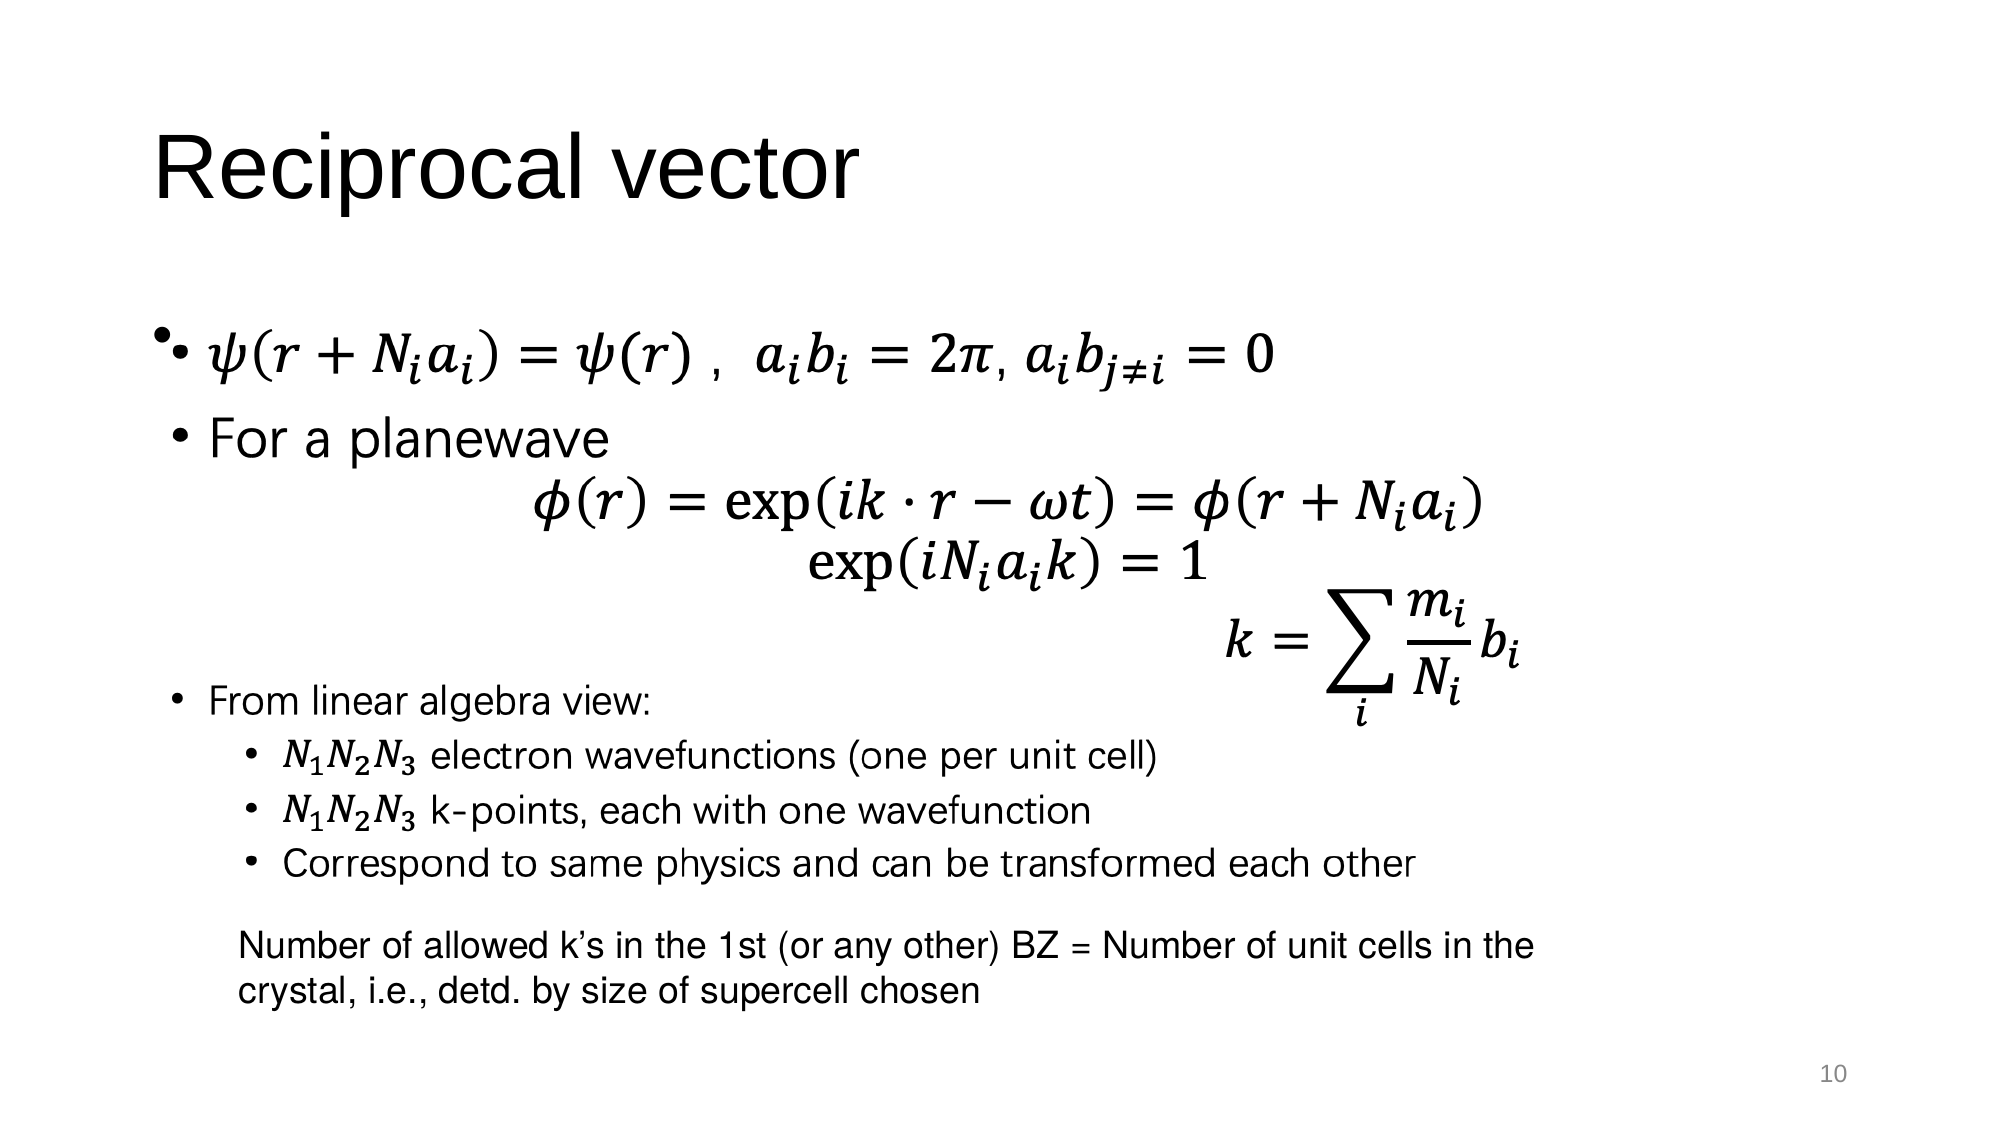

# Reciprocal vector

Number of allowed k’s in the 1st (or any other) BZ = Number of unit cells in the crystal, i.e., detd. by size of supercell chosen
10